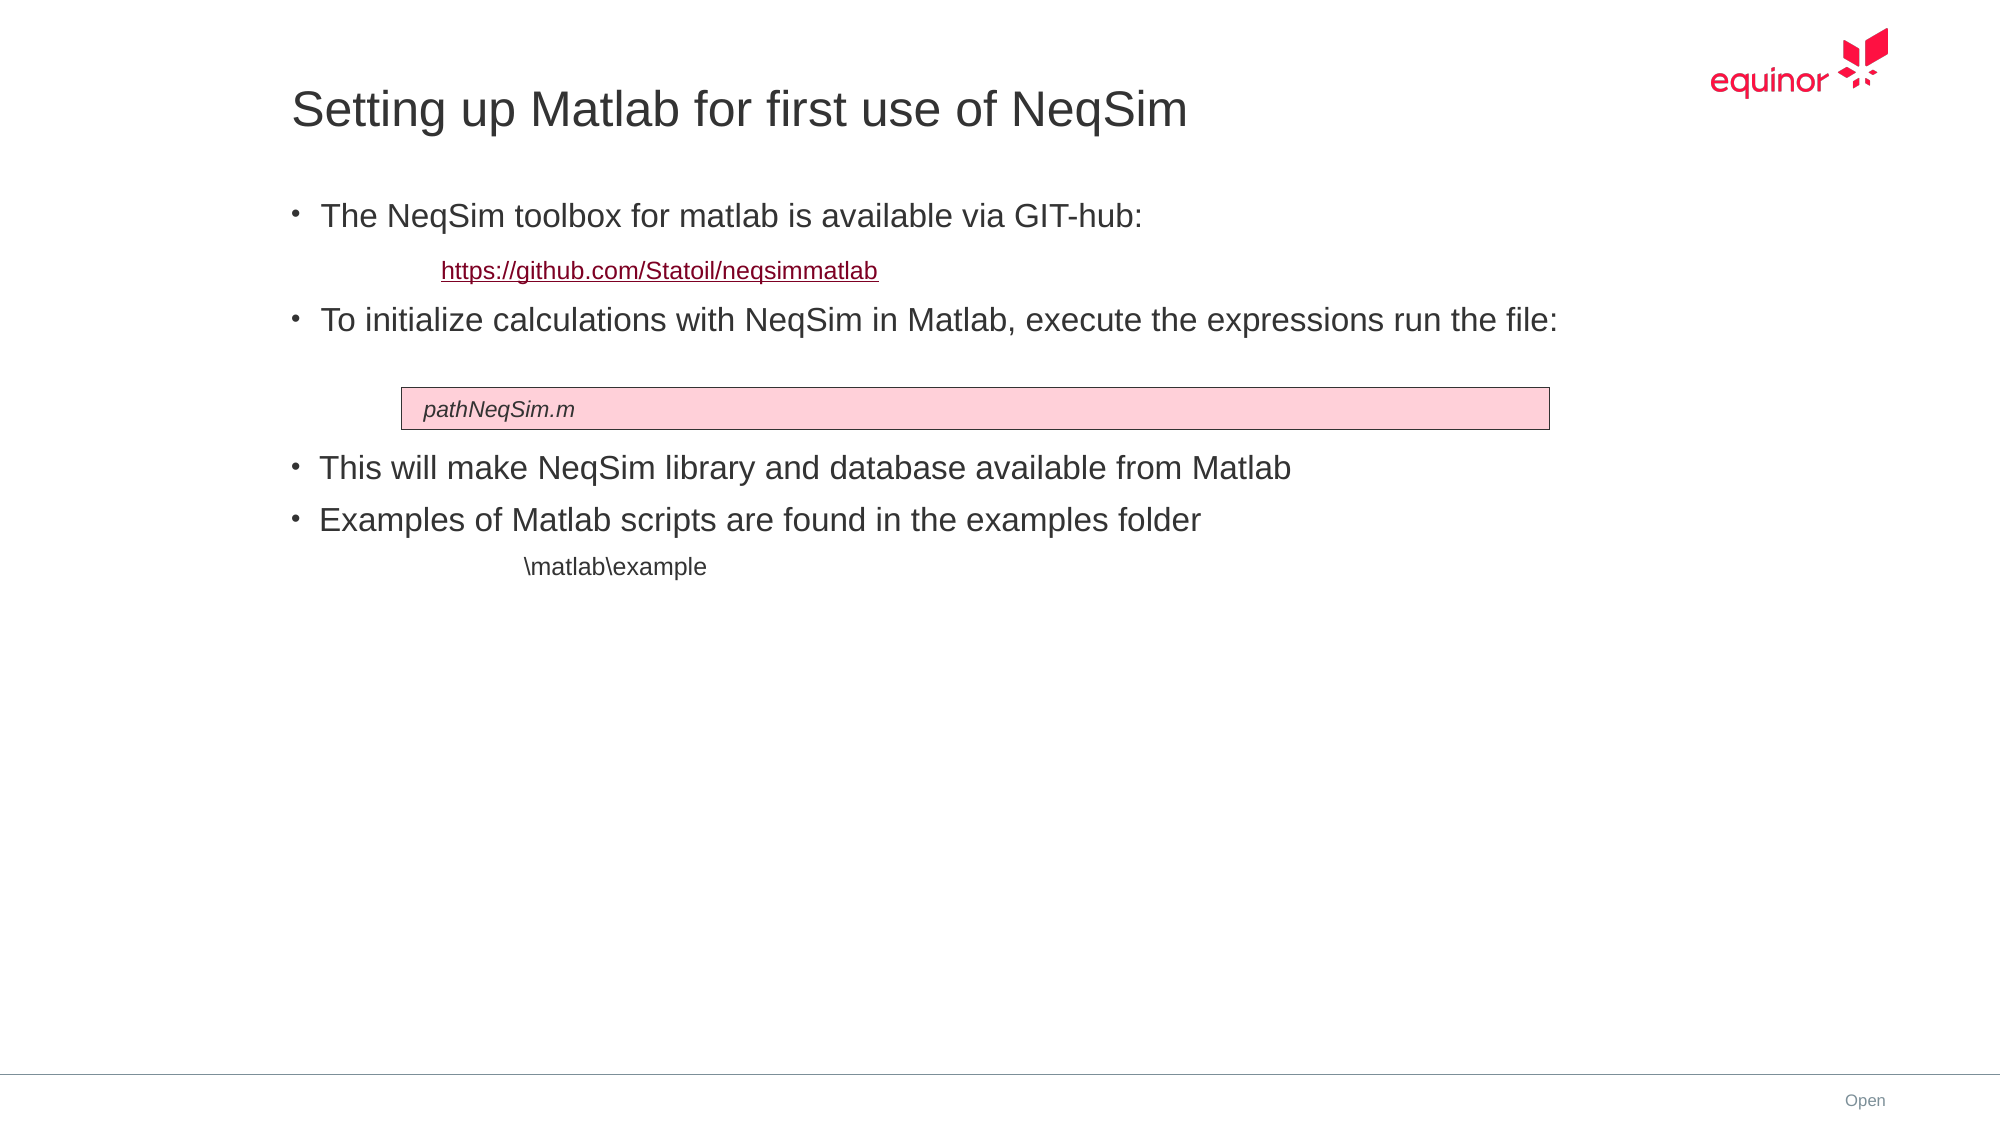

# Setting up Matlab for first use of NeqSim
The NeqSim toolbox for matlab is available via GIT-hub:
	https://github.com/Statoil/neqsimmatlab
To initialize calculations with NeqSim in Matlab, execute the expressions run the file:

This will make NeqSim library and database available from Matlab
Examples of Matlab scripts are found in the examples folder
	\matlab\example
pathNeqSim.m